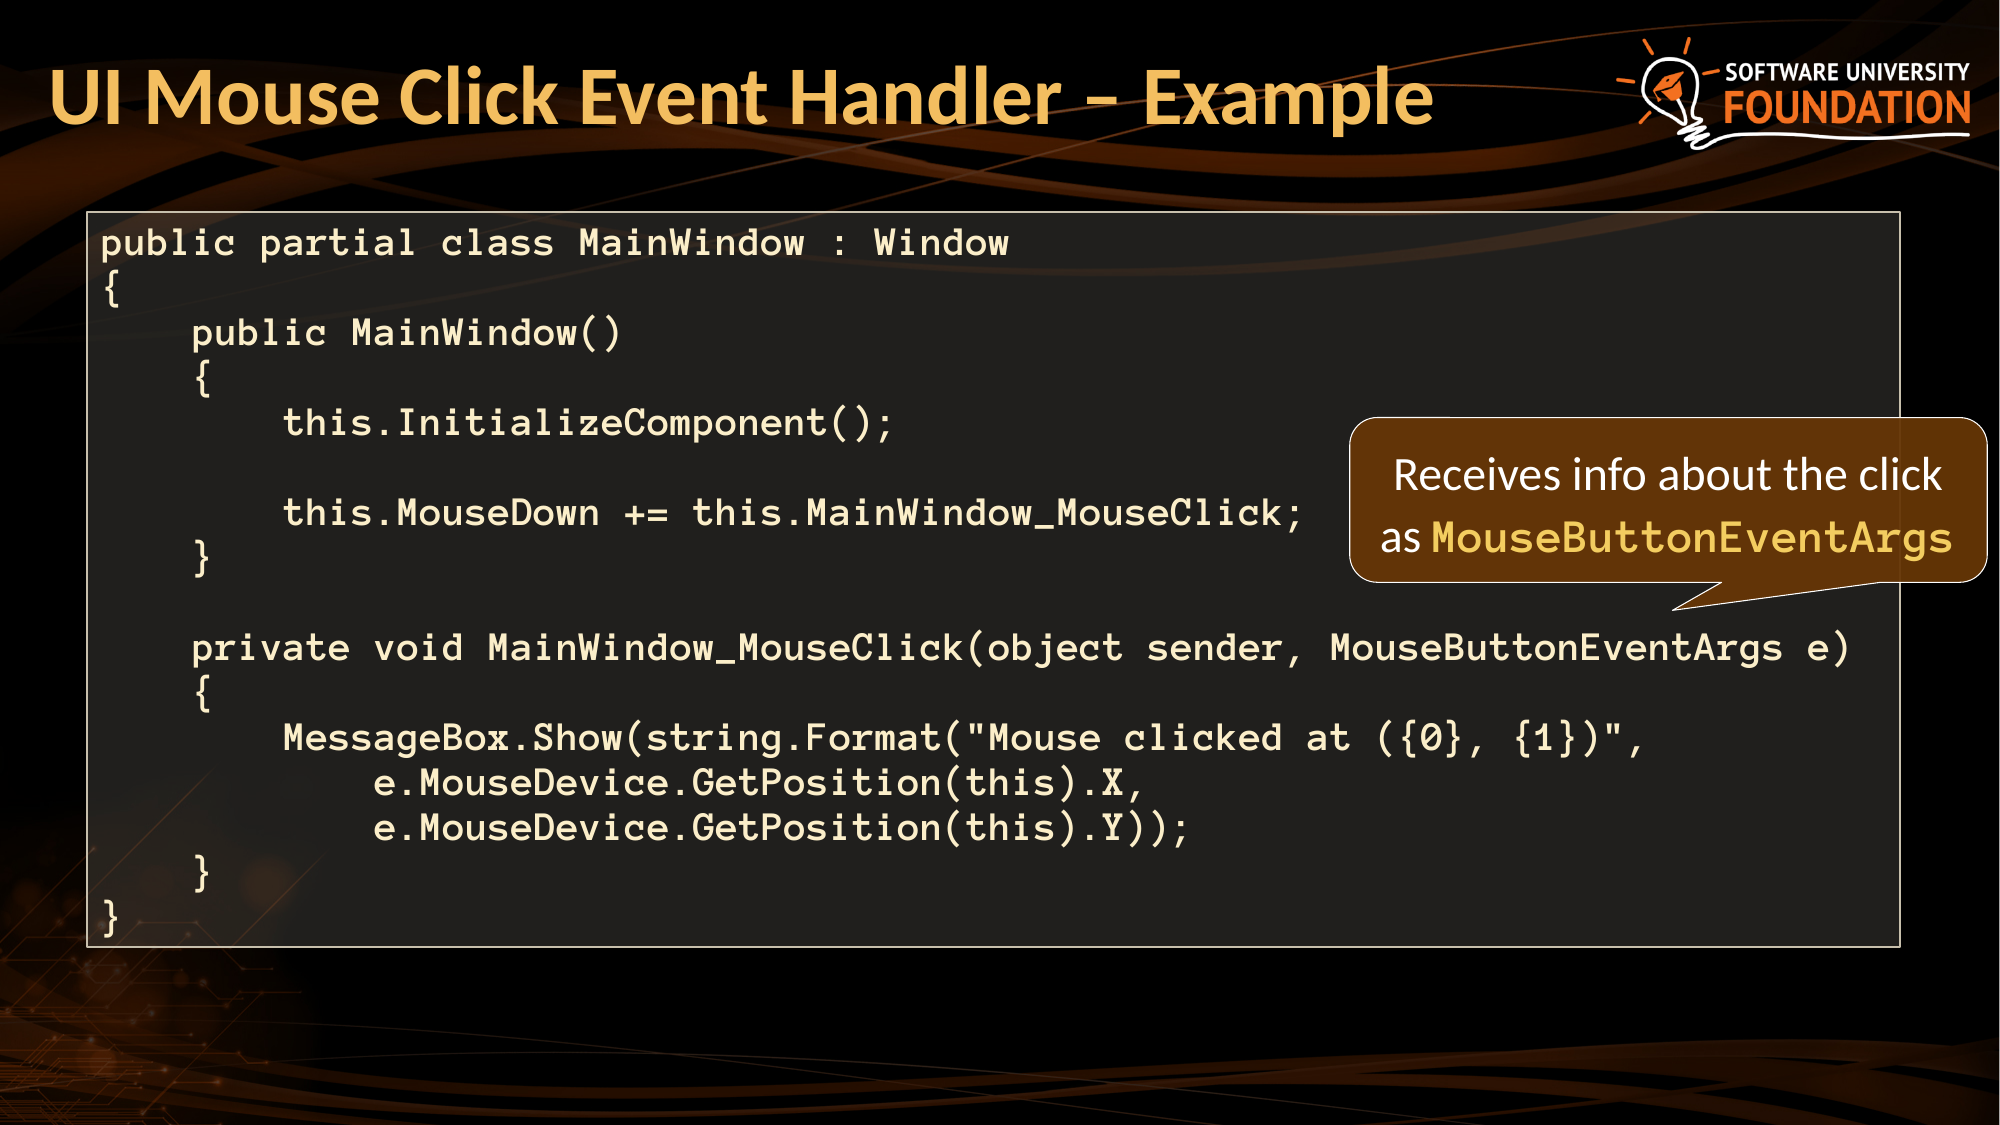

# UI Mouse Click Event Handler – Example
public partial class MainWindow : Window
{
    public MainWindow()
    {
        this.InitializeComponent();

        this.MouseDown += this.MainWindow_MouseClick;
    }

    private void MainWindow_MouseClick(object sender, MouseButtonEventArgs e)
    {
        MessageBox.Show(string.Format("Mouse clicked at ({0}, {1})",
            e.MouseDevice.GetPosition(this).X,
            e.MouseDevice.GetPosition(this).Y));
    }
}
Receives info about the click as MouseButtonEventArgs